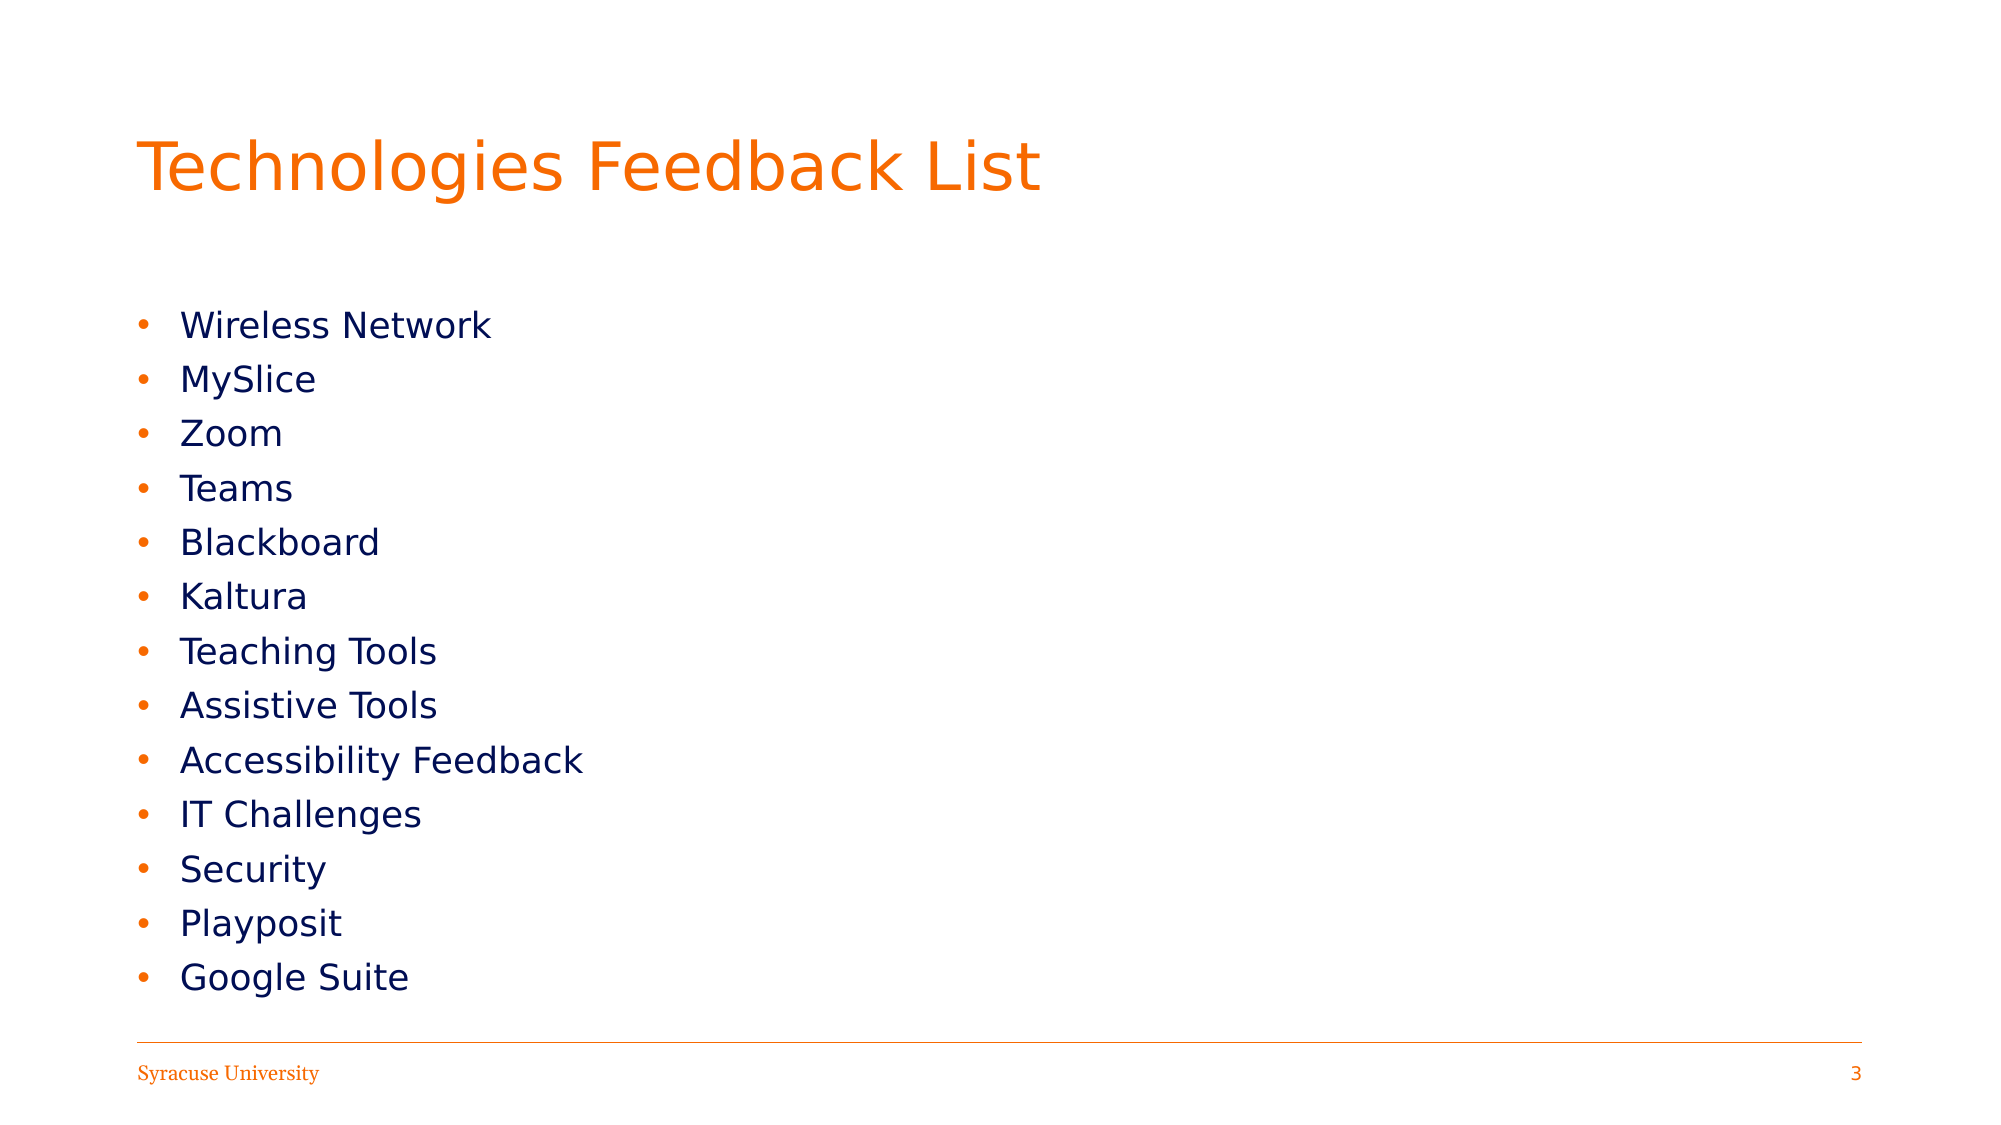

# Technologies Feedback List
Wireless Network
MySlice
Zoom
Teams
Blackboard
Kaltura
Teaching Tools
Assistive Tools
Accessibility Feedback
IT Challenges
Security
Playposit
Google Suite